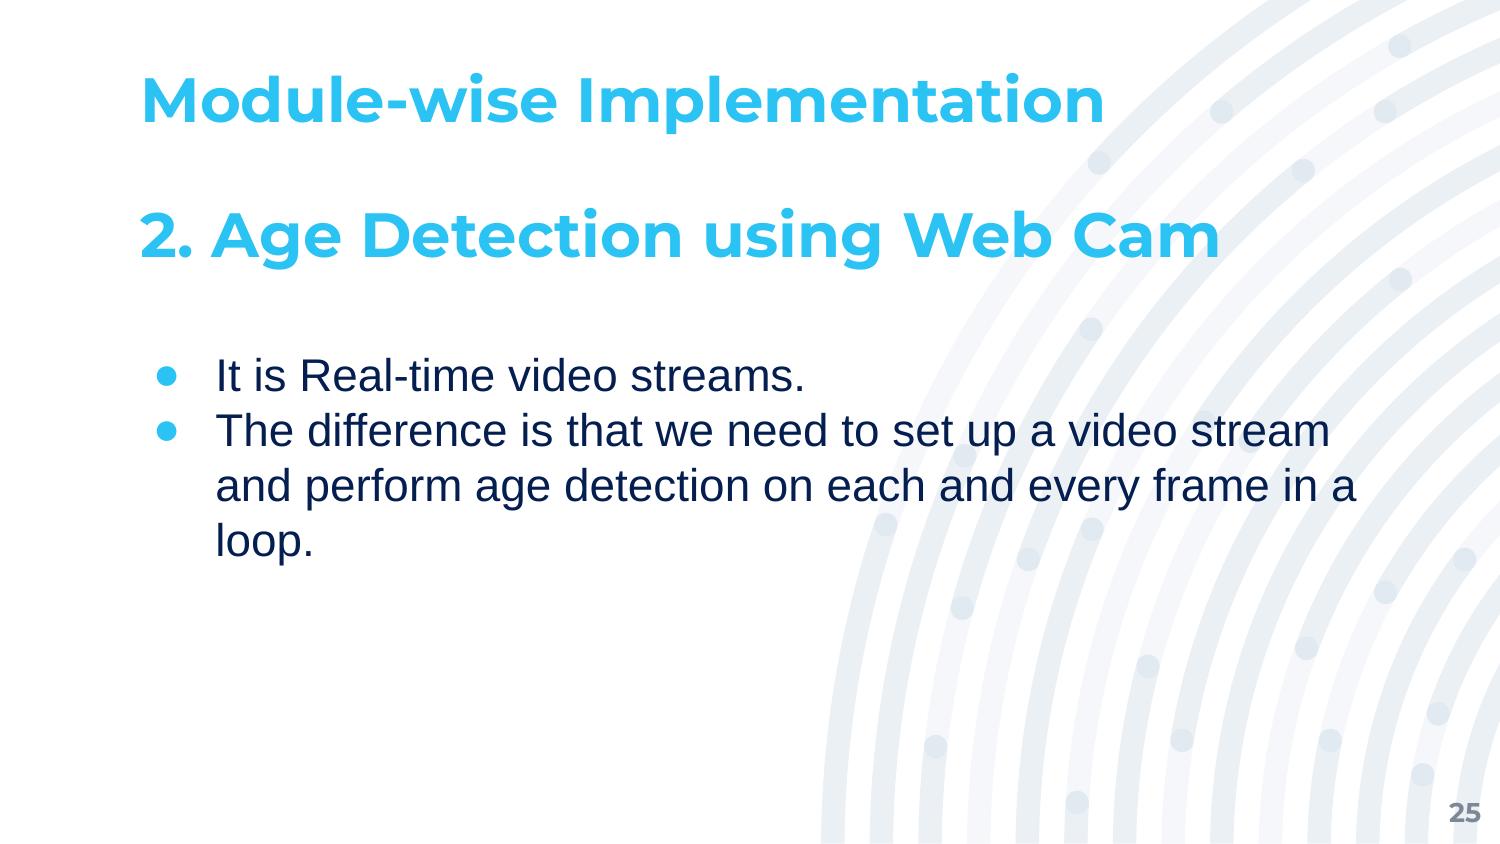

# Module-wise Implementation 2. Age Detection using Web Cam
It is Real-time video streams.
The difference is that we need to set up a video stream and perform age detection on each and every frame in a loop.

25